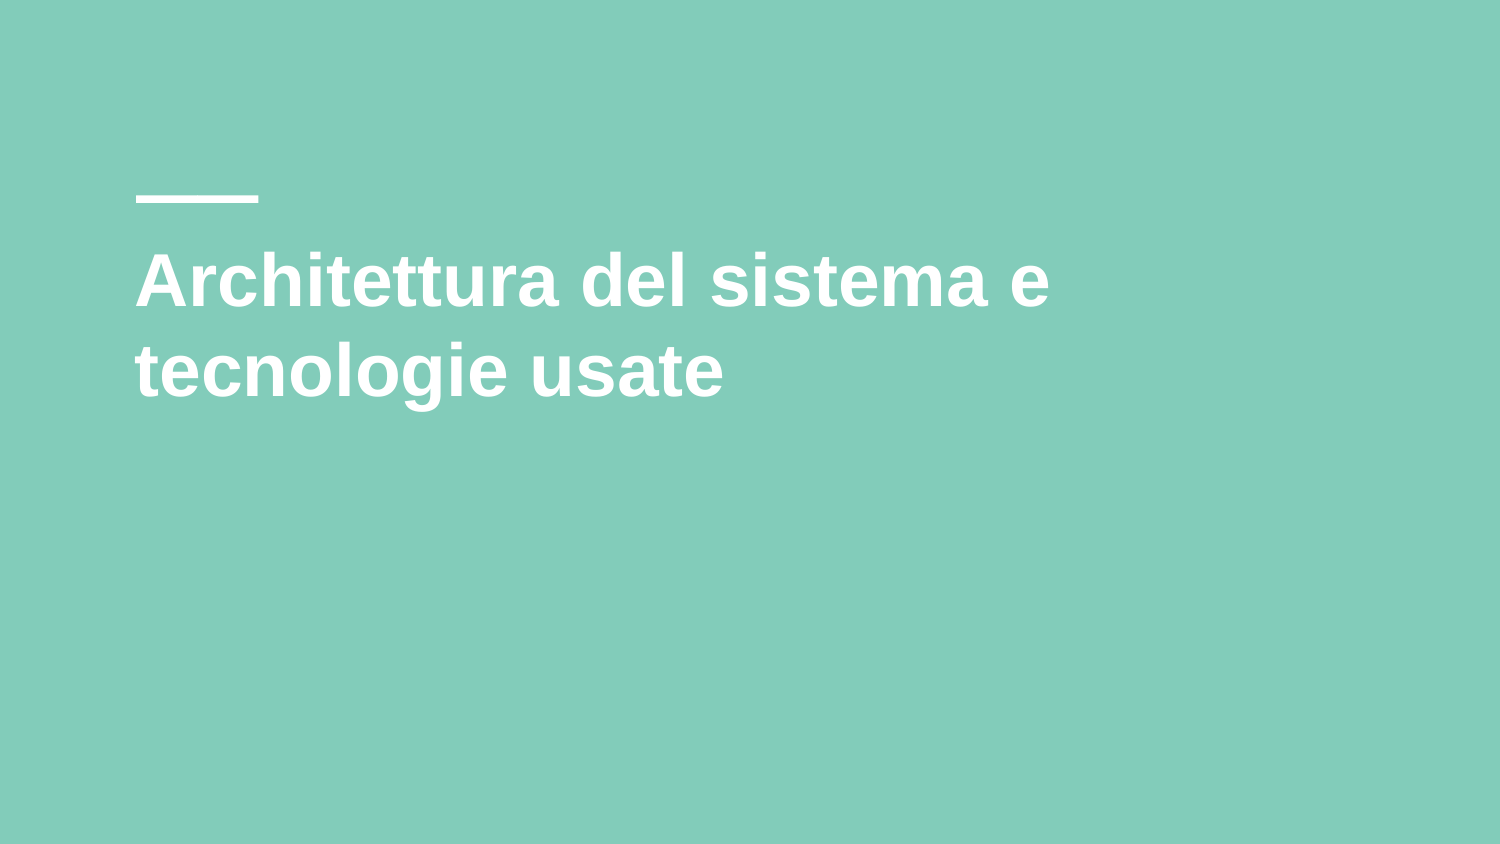

# Architettura del sistema e tecnologie usate